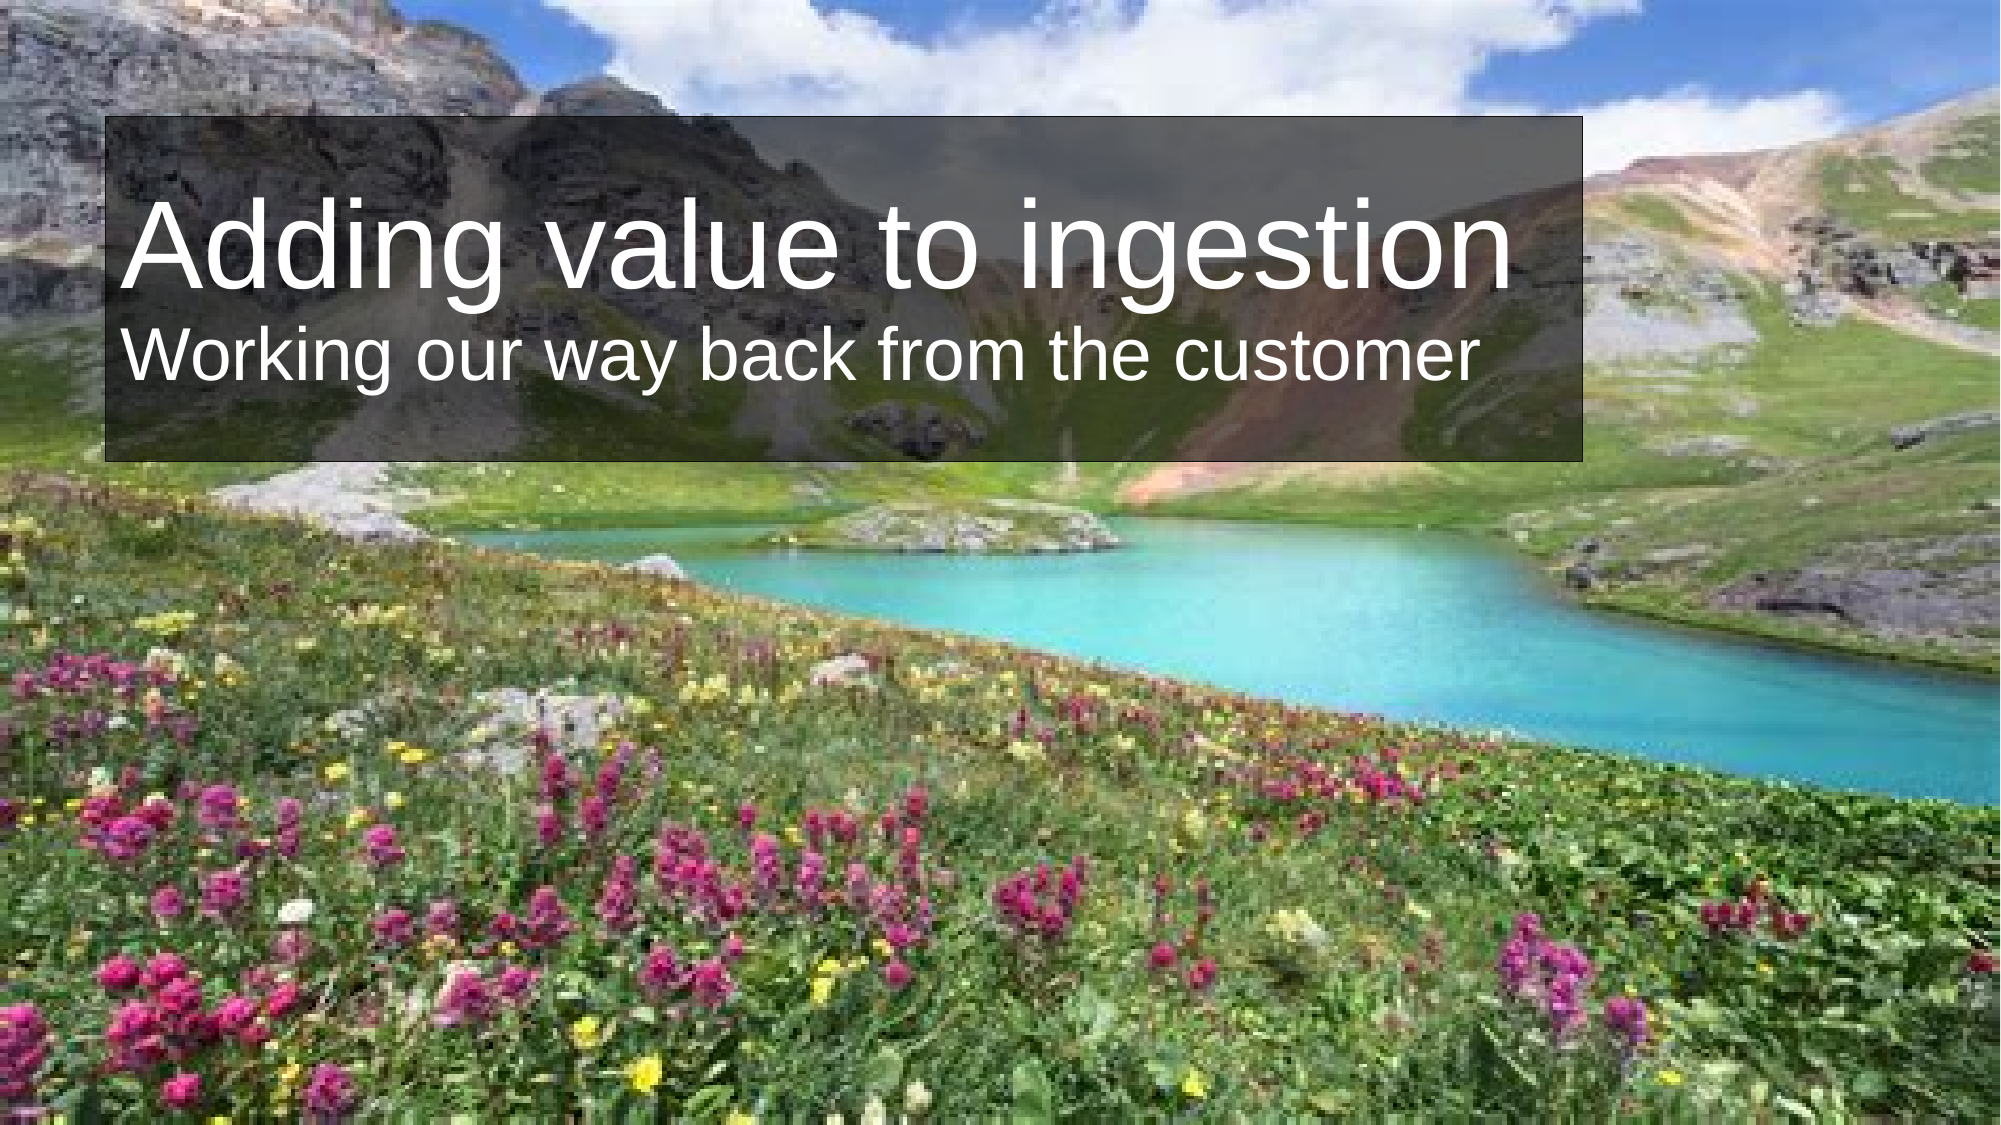

# Adding value to ingestion Working our way back from the customer